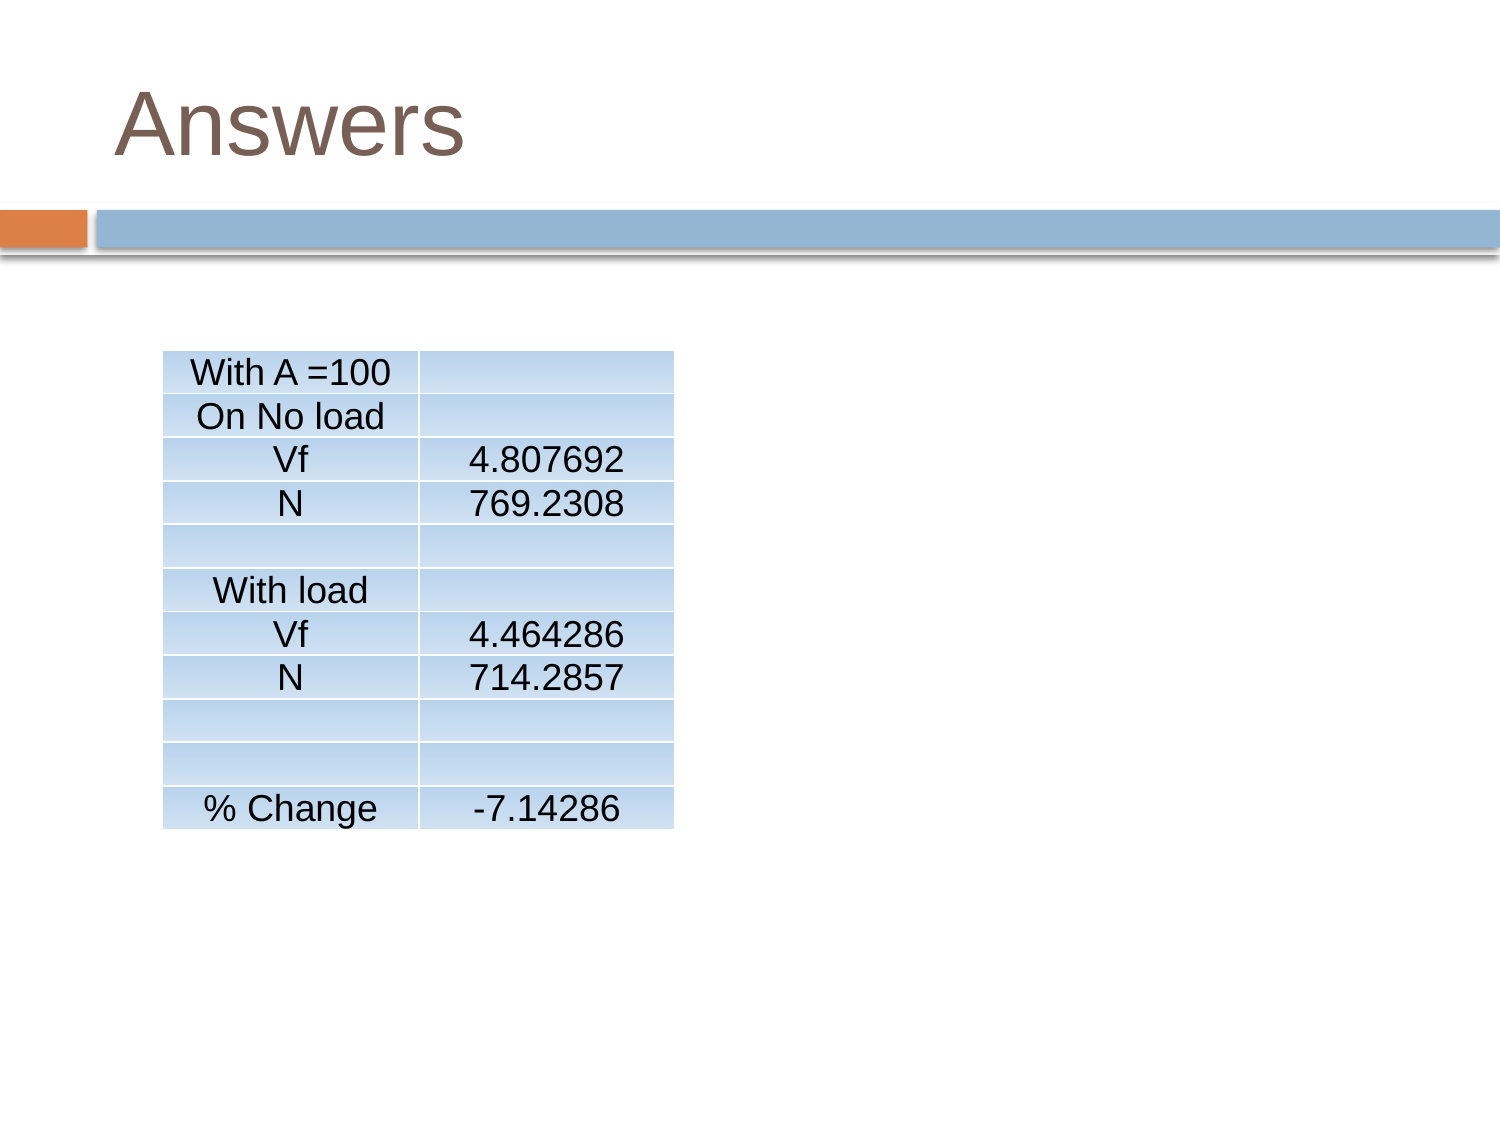

# Answers
| With A =100 |  |
| --- | --- |
| On No load |  |
| Vf | 4.807692 |
| N | 769.2308 |
|  |  |
| With load |  |
| Vf | 4.464286 |
| N | 714.2857 |
|  |  |
|  |  |
| % Change | -7.14286 |